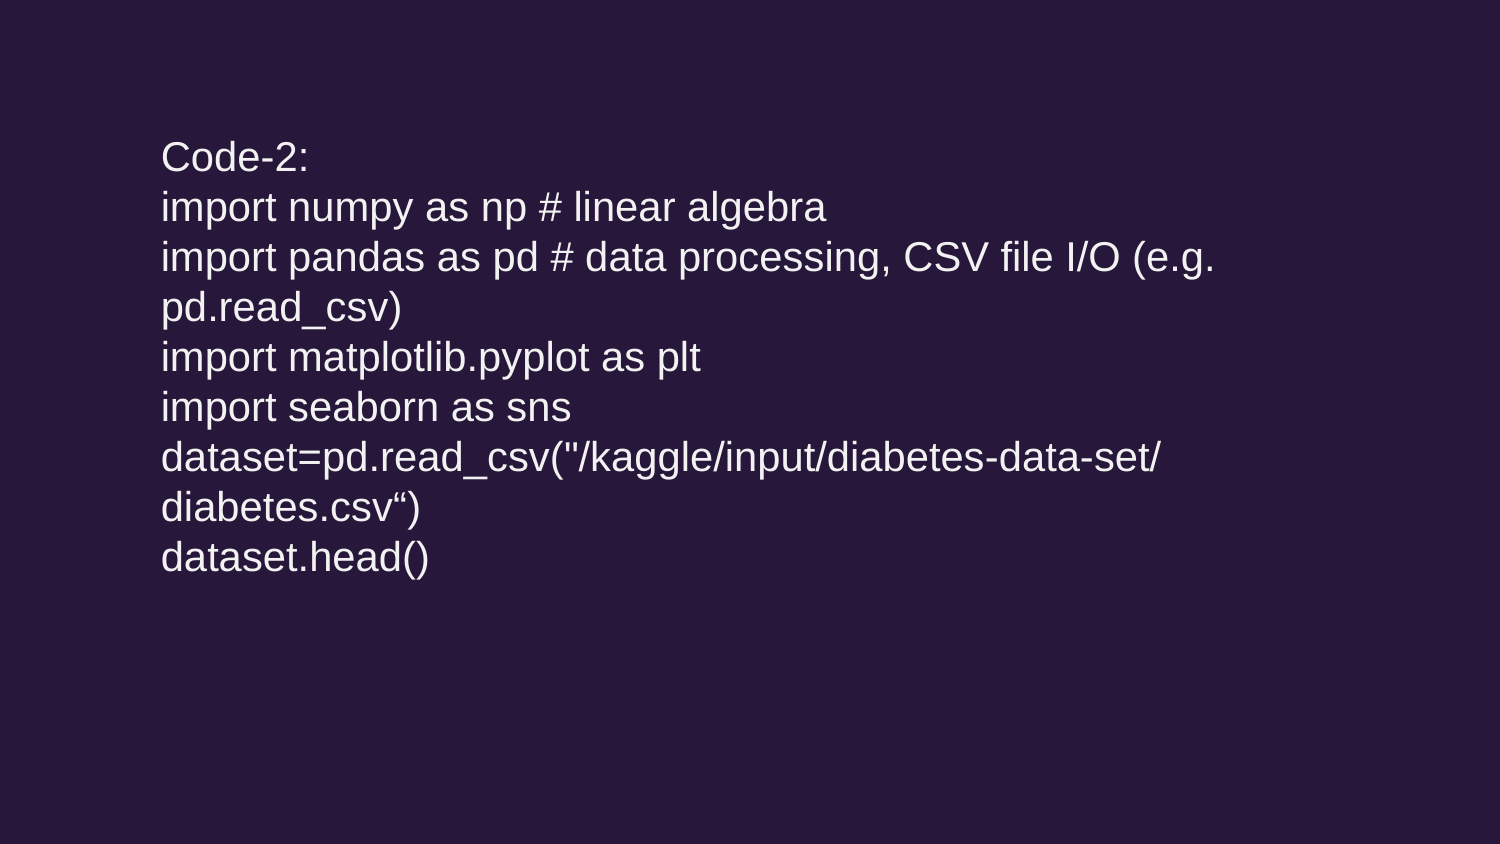

Code-2:
import numpy as np # linear algebra
import pandas as pd # data processing, CSV file I/O (e.g. pd.read_csv)
import matplotlib.pyplot as plt
import seaborn as sns
dataset=pd.read_csv("/kaggle/input/diabetes-data-set/diabetes.csv“)
dataset.head()

#